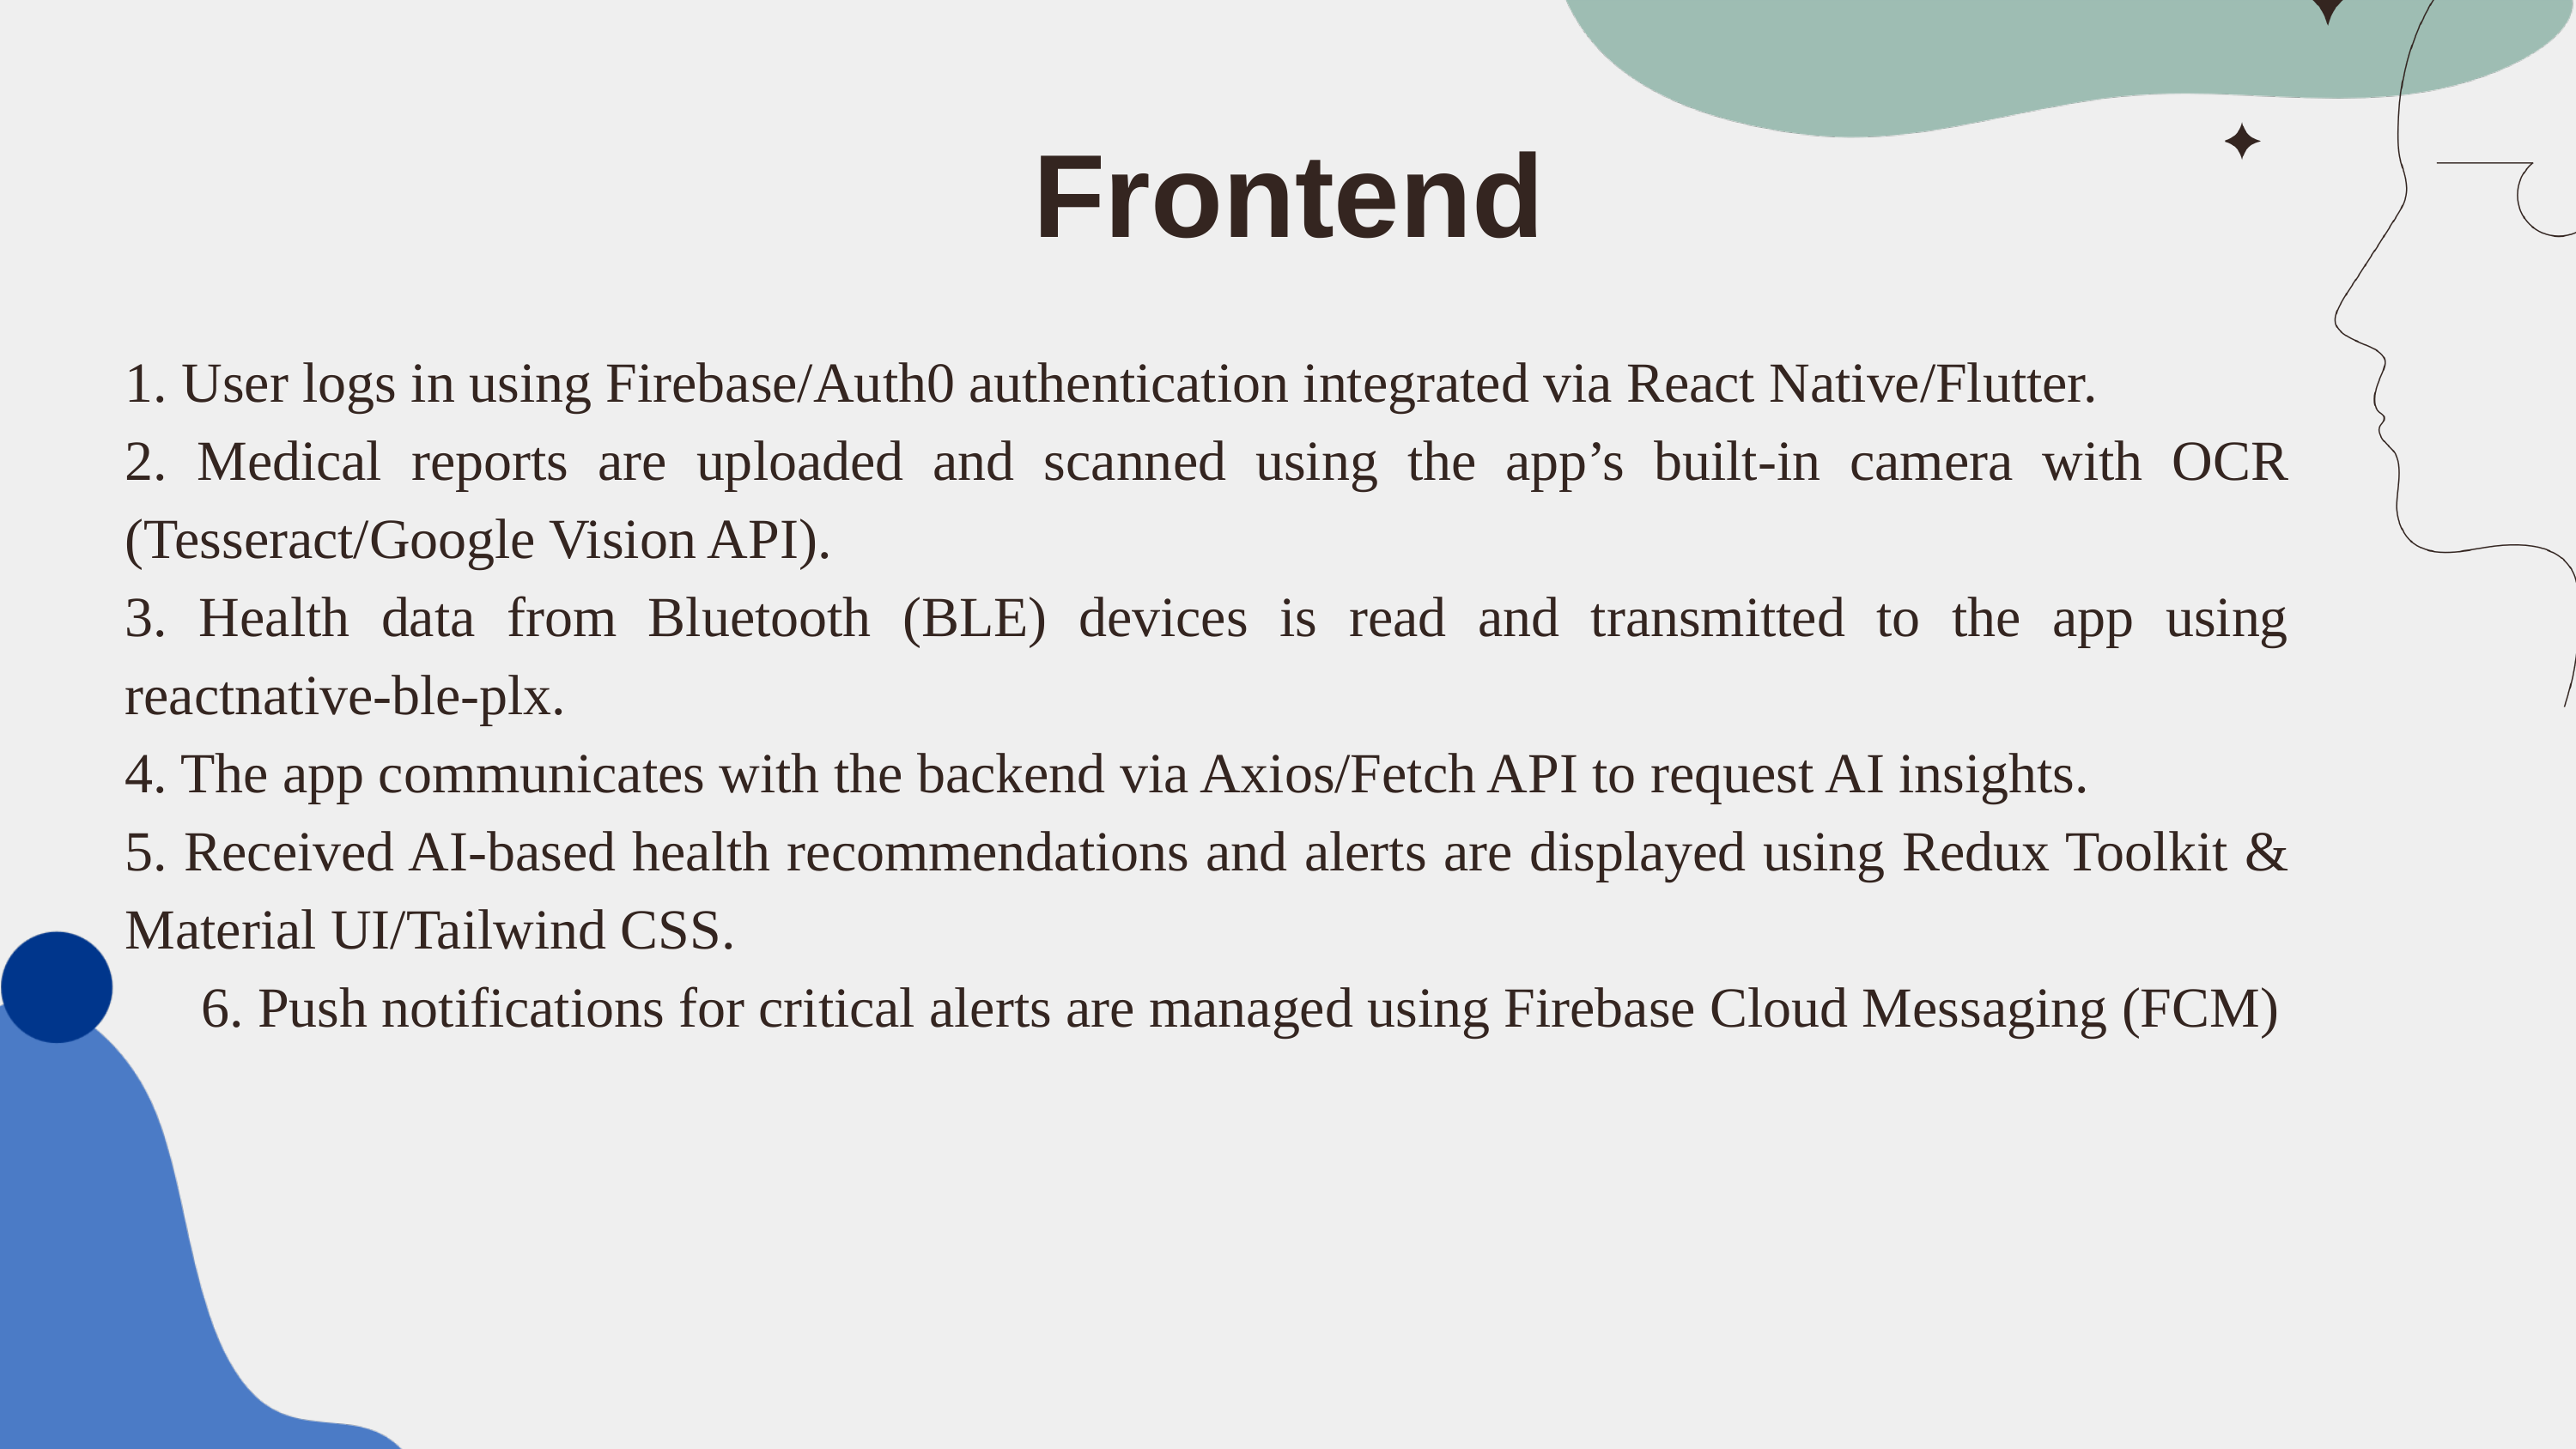

Frontend
1. User logs in using Firebase/Auth0 authentication integrated via React Native/Flutter.
2. Medical reports are uploaded and scanned using the app’s built-in camera with OCR (Tesseract/Google Vision API).
3. Health data from Bluetooth (BLE) devices is read and transmitted to the app using reactnative-ble-plx.
4. The app communicates with the backend via Axios/Fetch API to request AI insights.
5. Received AI-based health recommendations and alerts are displayed using Redux Toolkit & Material UI/Tailwind CSS.
6. Push notifications for critical alerts are managed using Firebase Cloud Messaging (FCM)